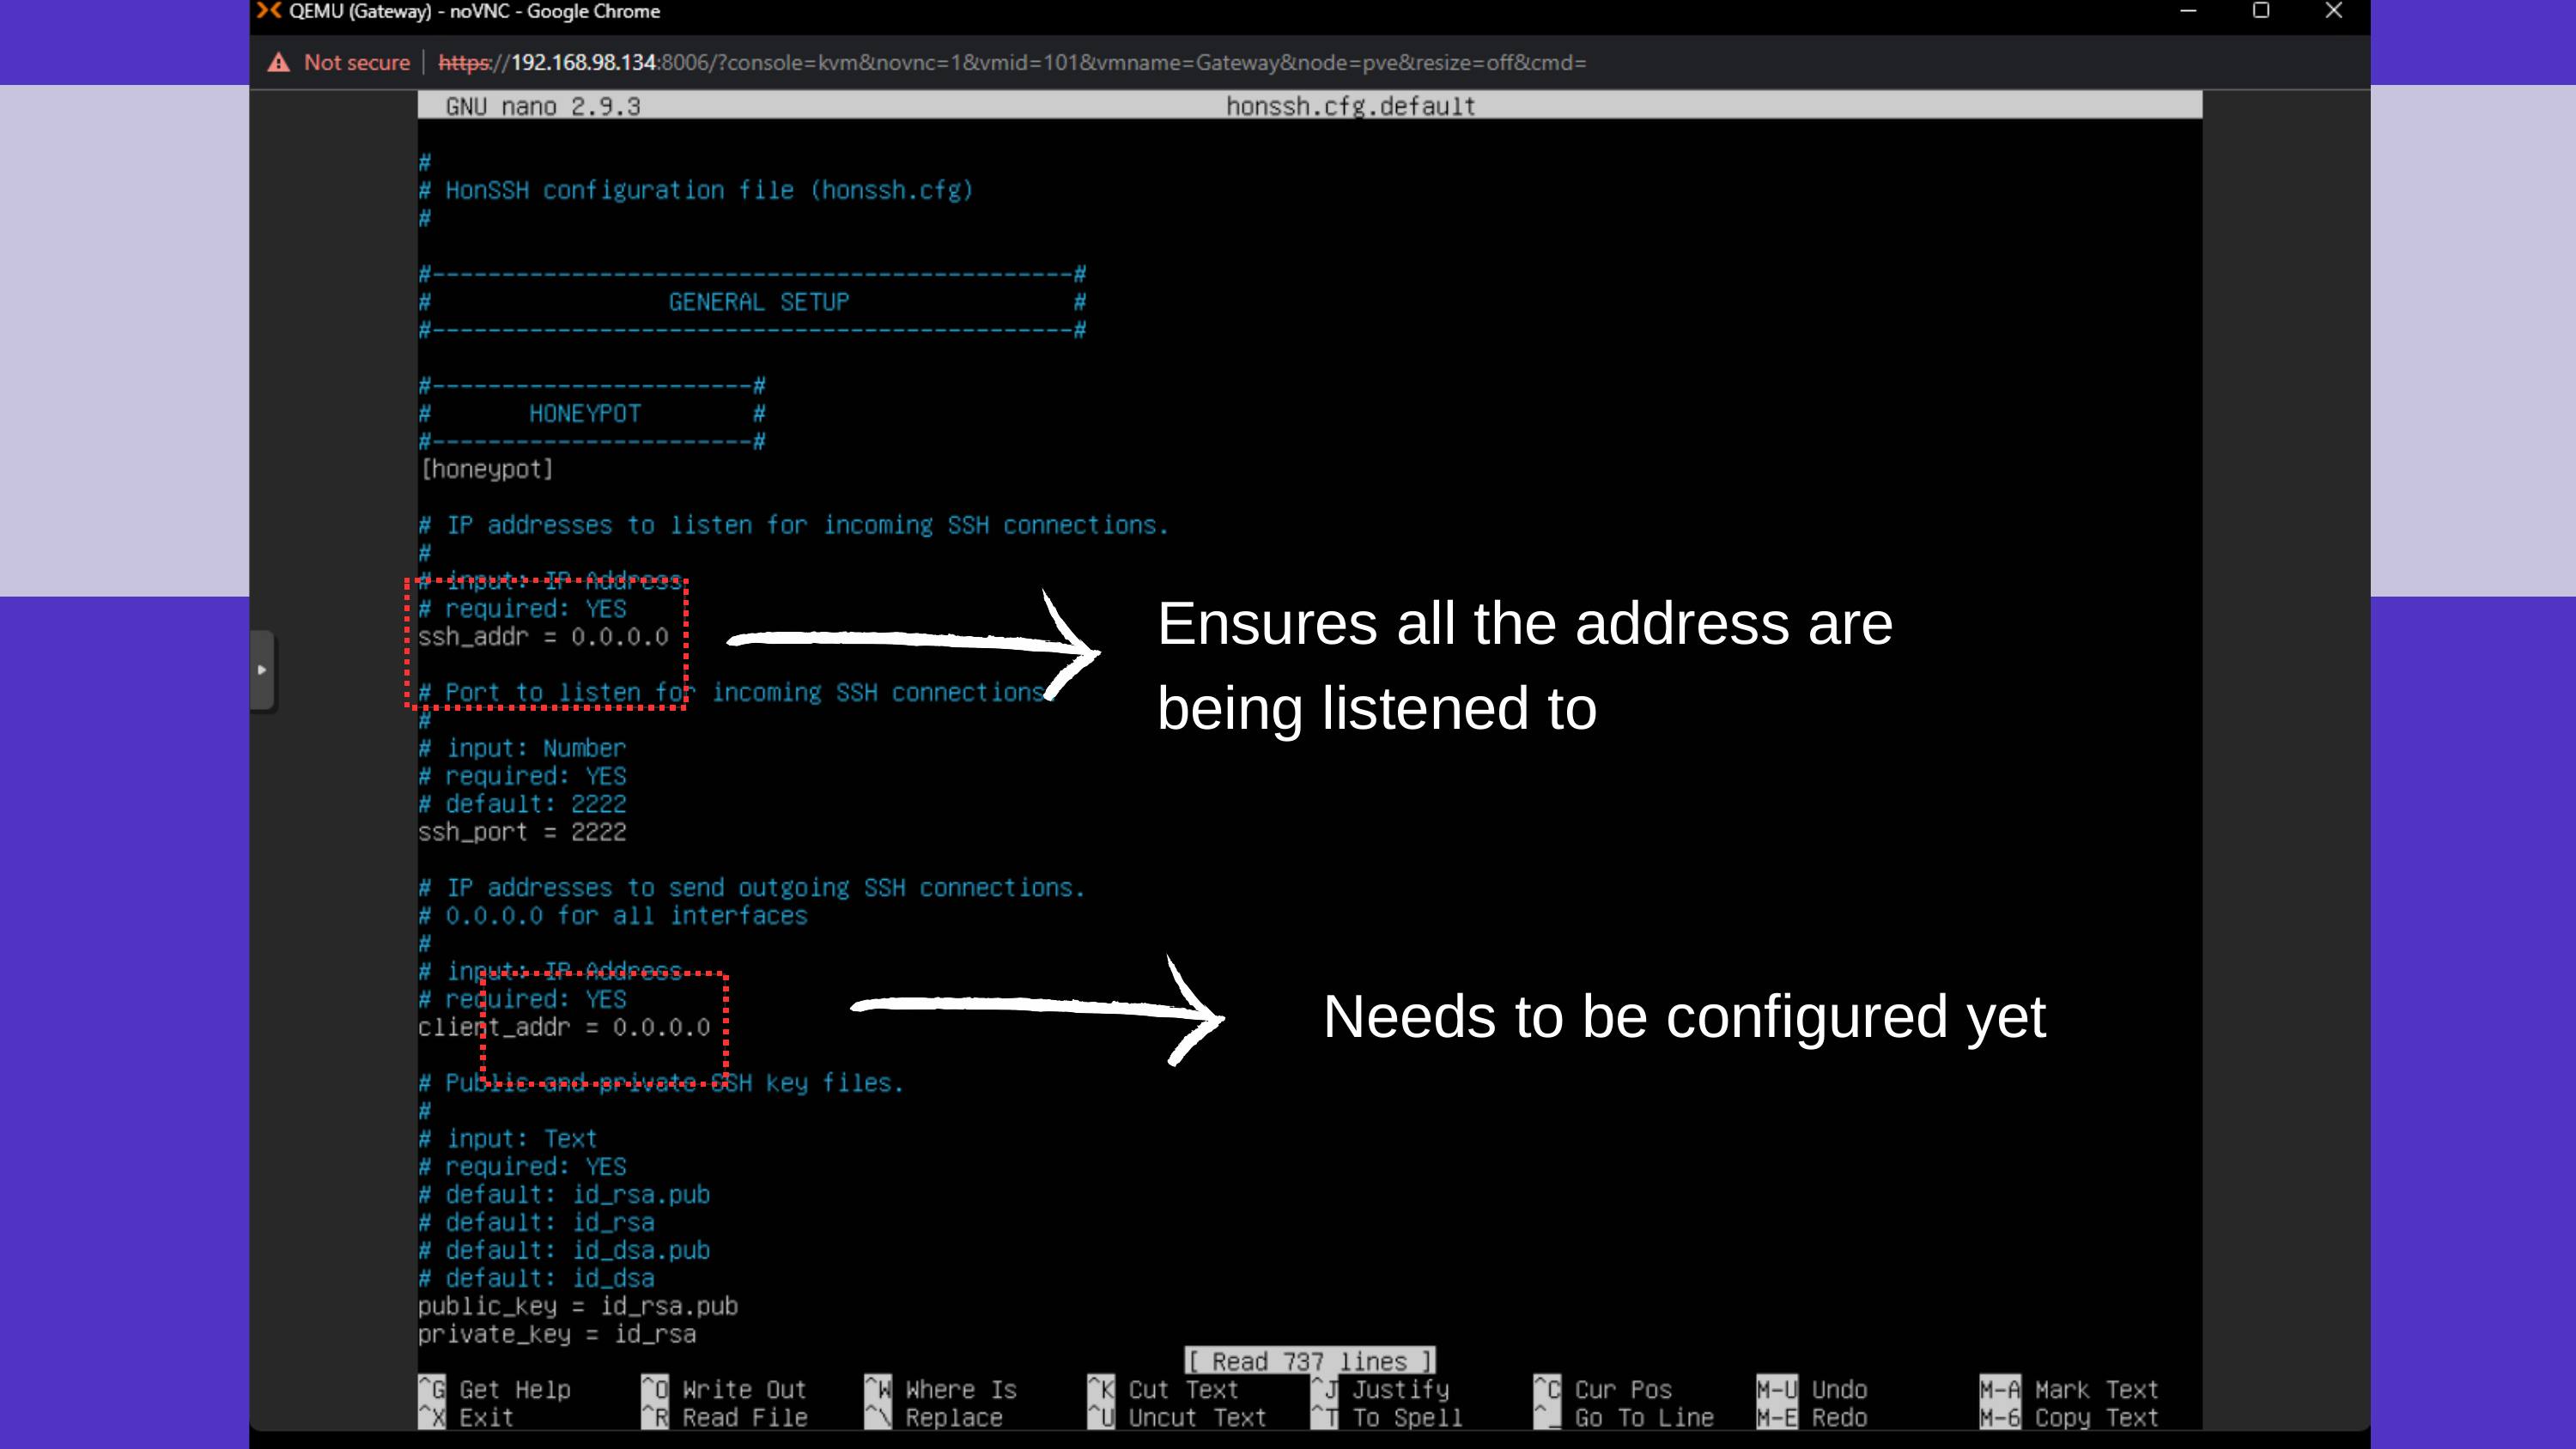

Ensures all the address are being listened to

Needs to be configured yet